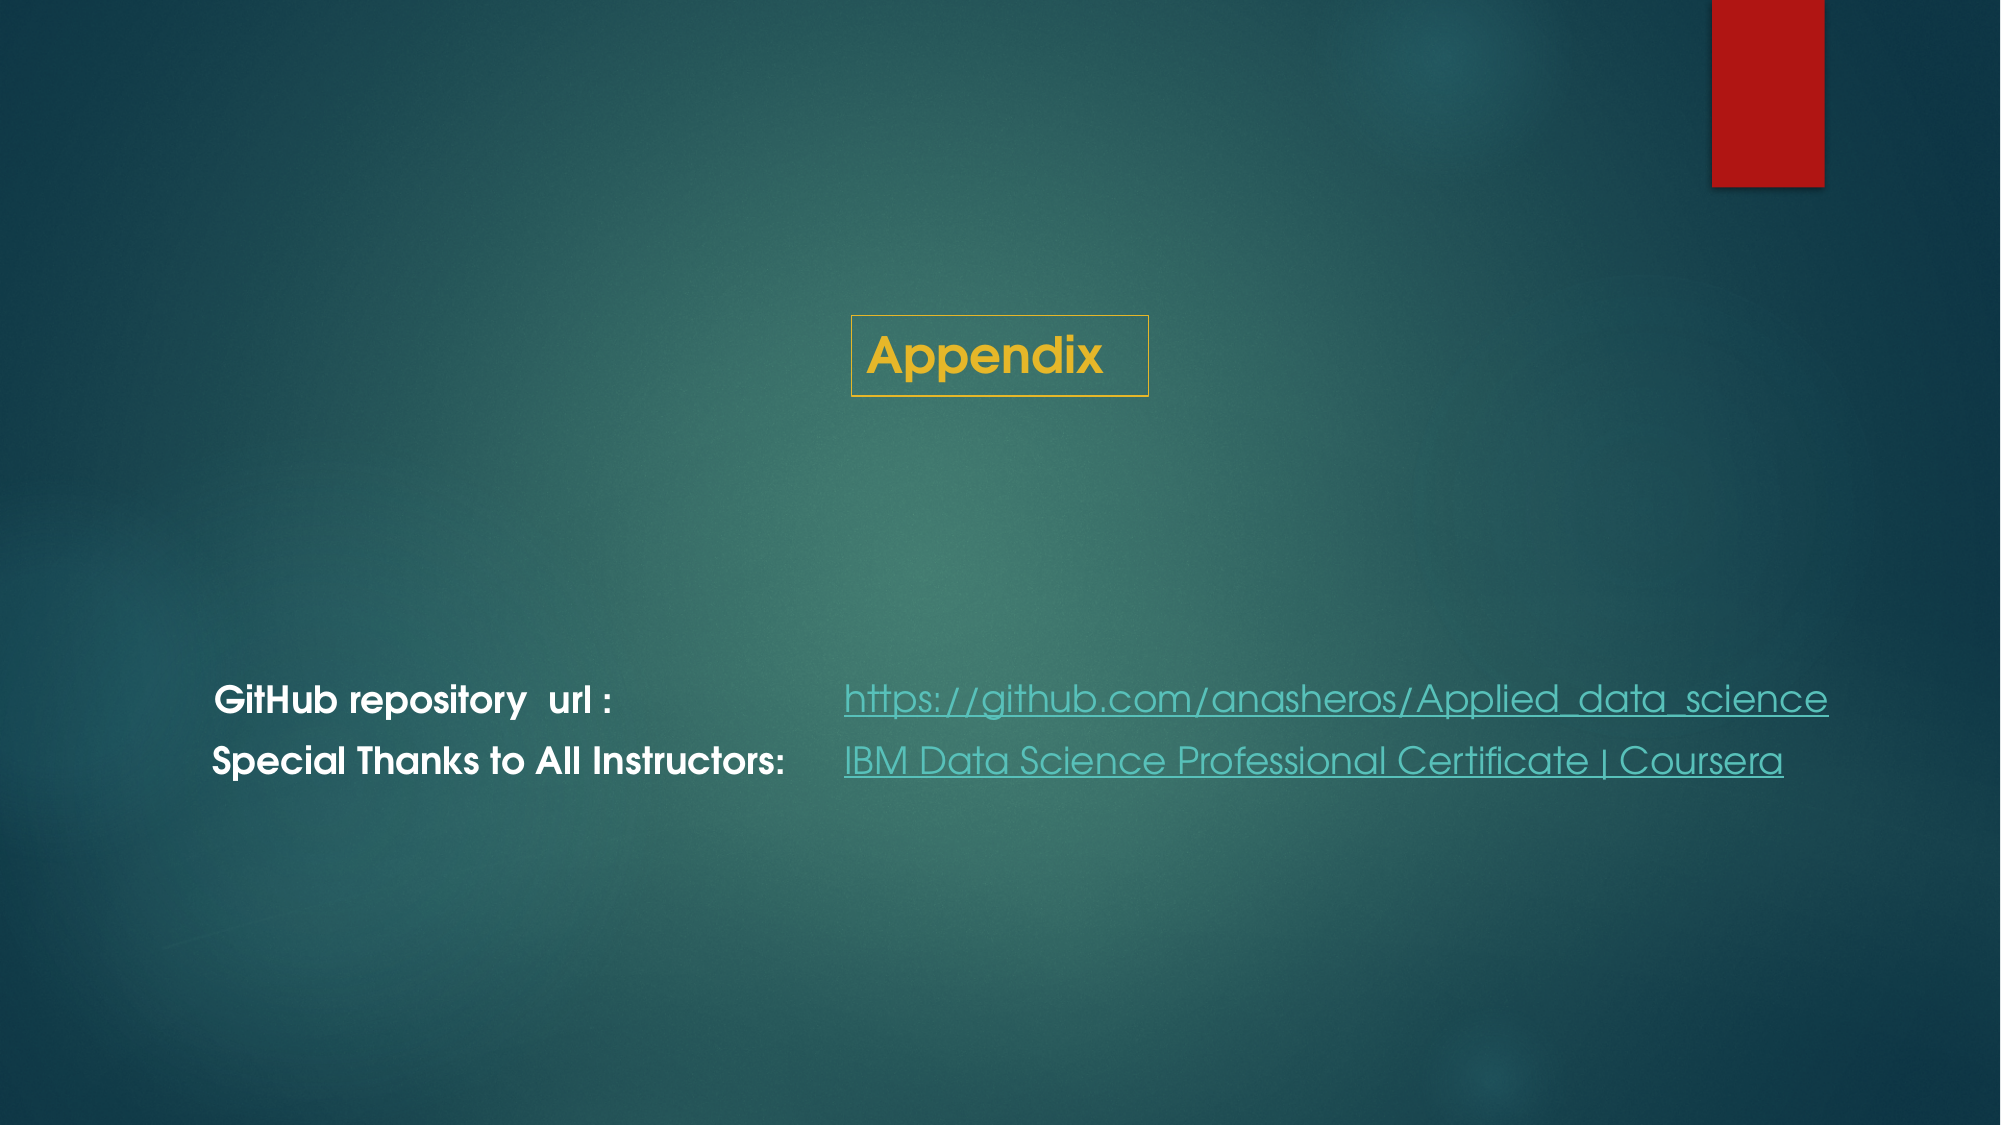

# Appendix
https://github.com/anasheros/Applied_data_science
GitHub repository  url :
Special Thanks to All Instructors:
IBM Data Science Professional Certificate | Coursera